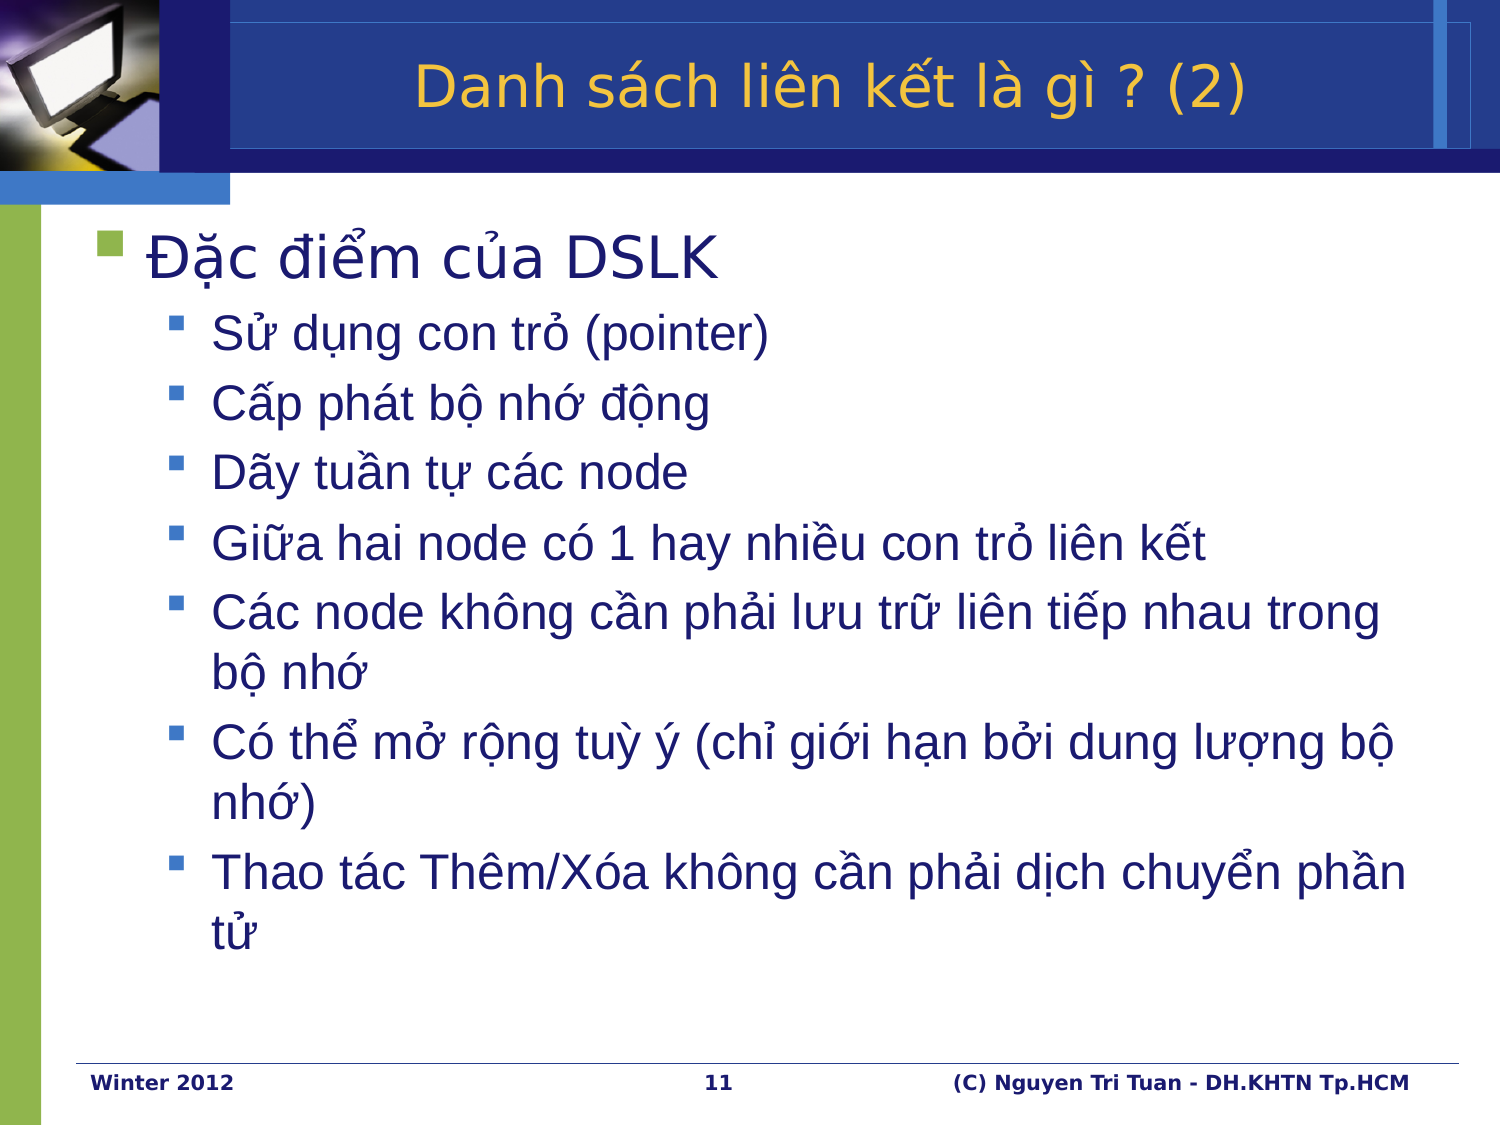

# Danh sách liên kết là gì ? (2)
Đặc điểm của DSLK
Sử dụng con trỏ (pointer)
Cấp phát bộ nhớ động
Dãy tuần tự các node
Giữa hai node có 1 hay nhiều con trỏ liên kết
Các node không cần phải lưu trữ liên tiếp nhau trong bộ nhớ
Có thể mở rộng tuỳ ý (chỉ giới hạn bởi dung lượng bộ nhớ)
Thao tác Thêm/Xóa không cần phải dịch chuyển phần tử

Winter 2012
11
(C) Nguyen Tri Tuan - DH.KHTN Tp.HCM